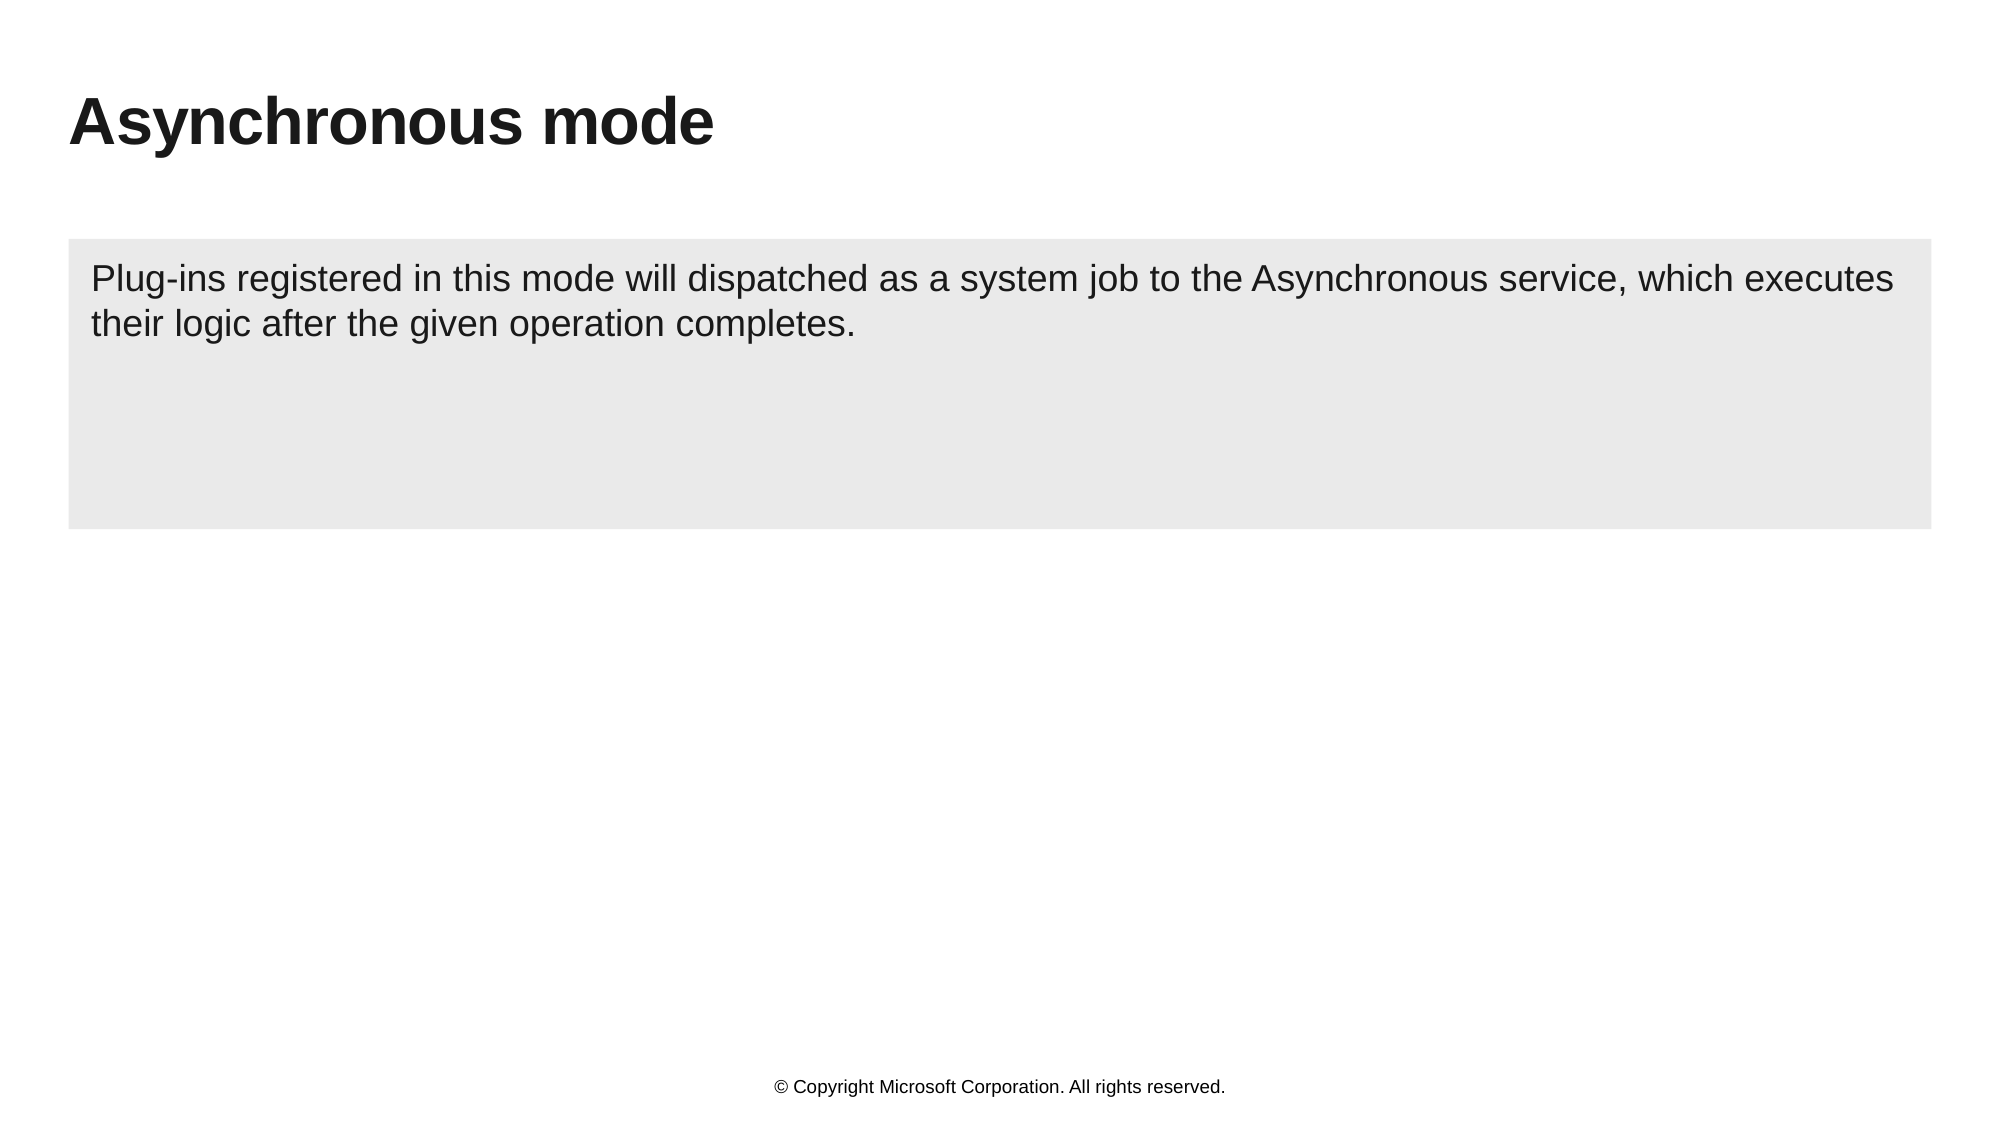

# Asynchronous mode
Plug-ins registered in this mode will dispatched as a system job to the Asynchronous service, which executes their logic after the given operation completes.